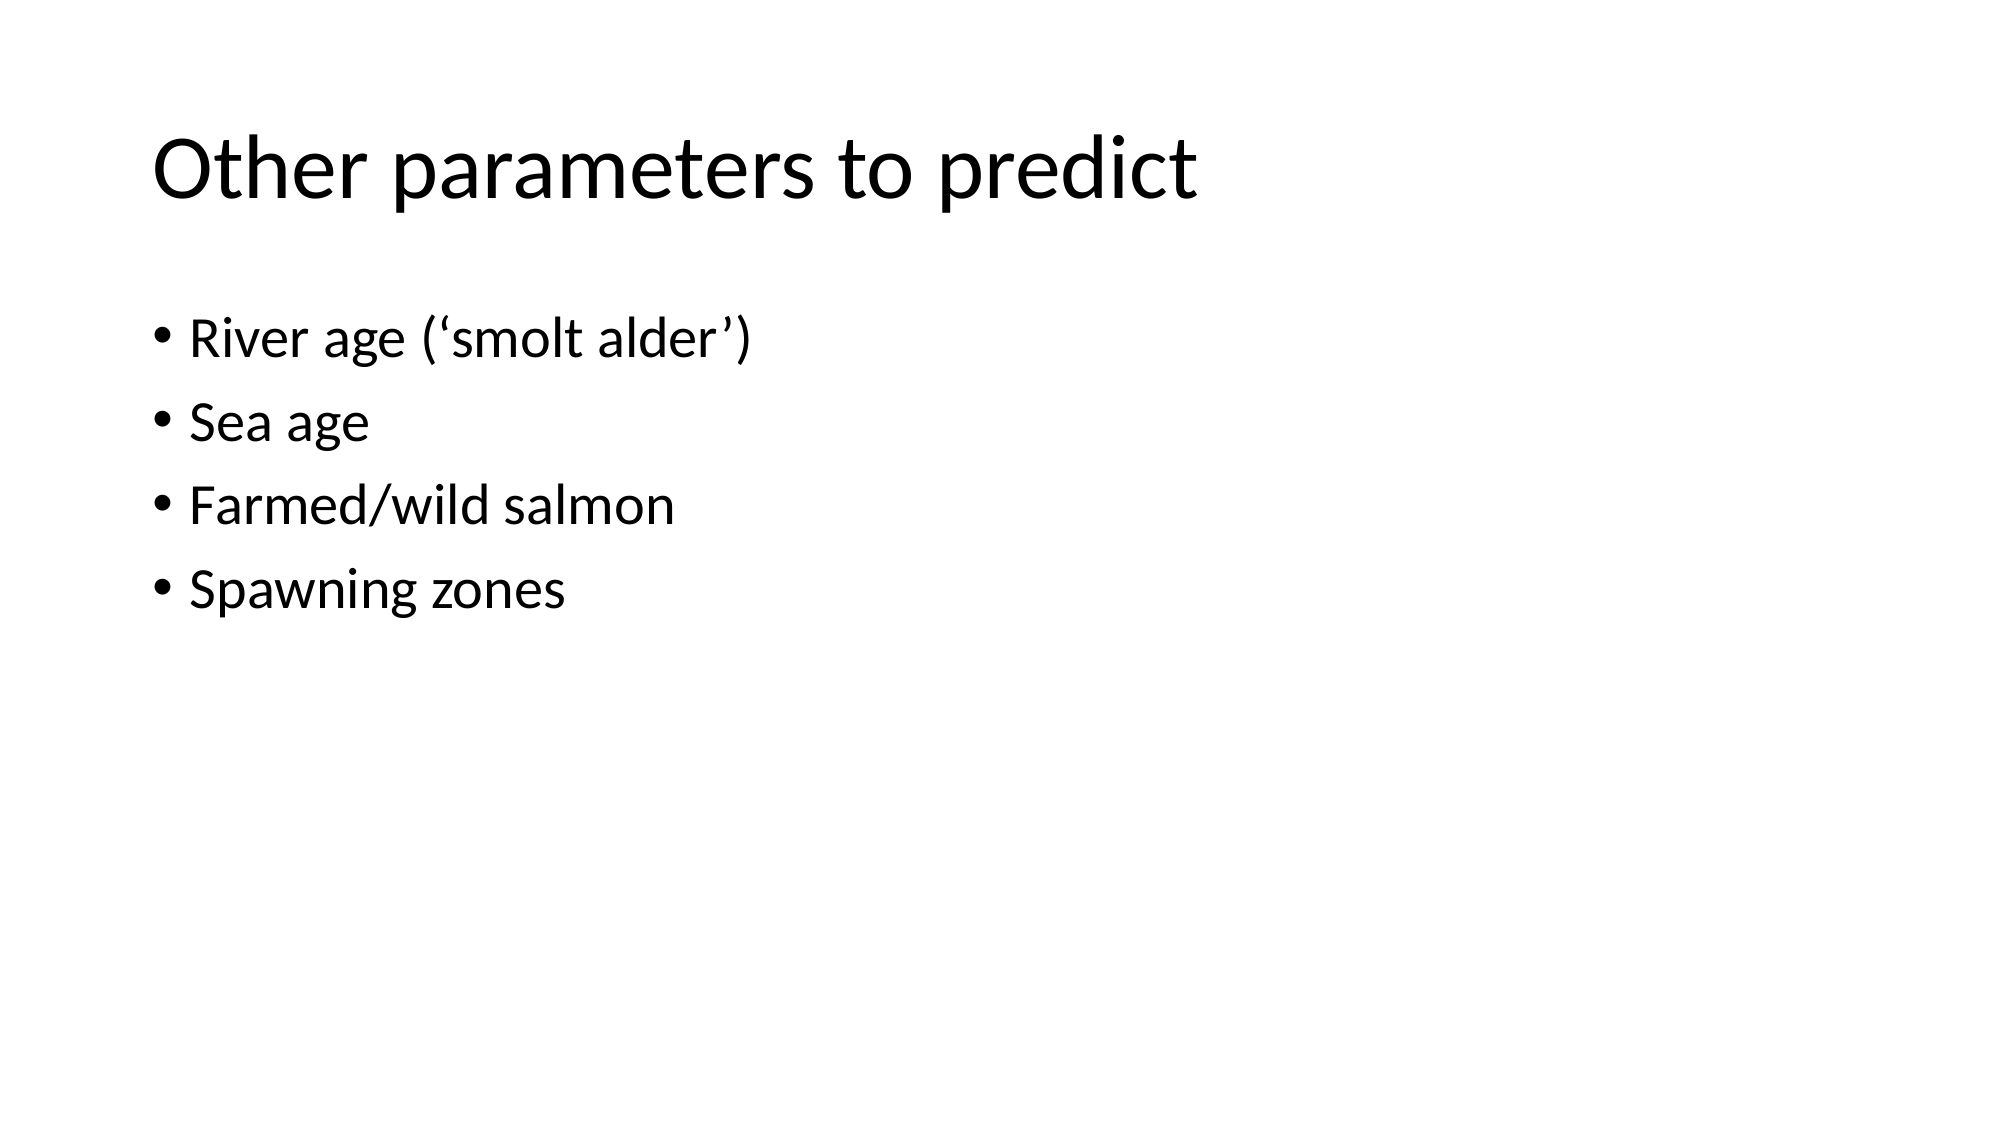

# Other parameters to predict
River age (‘smolt alder’)
Sea age
Farmed/wild salmon
Spawning zones